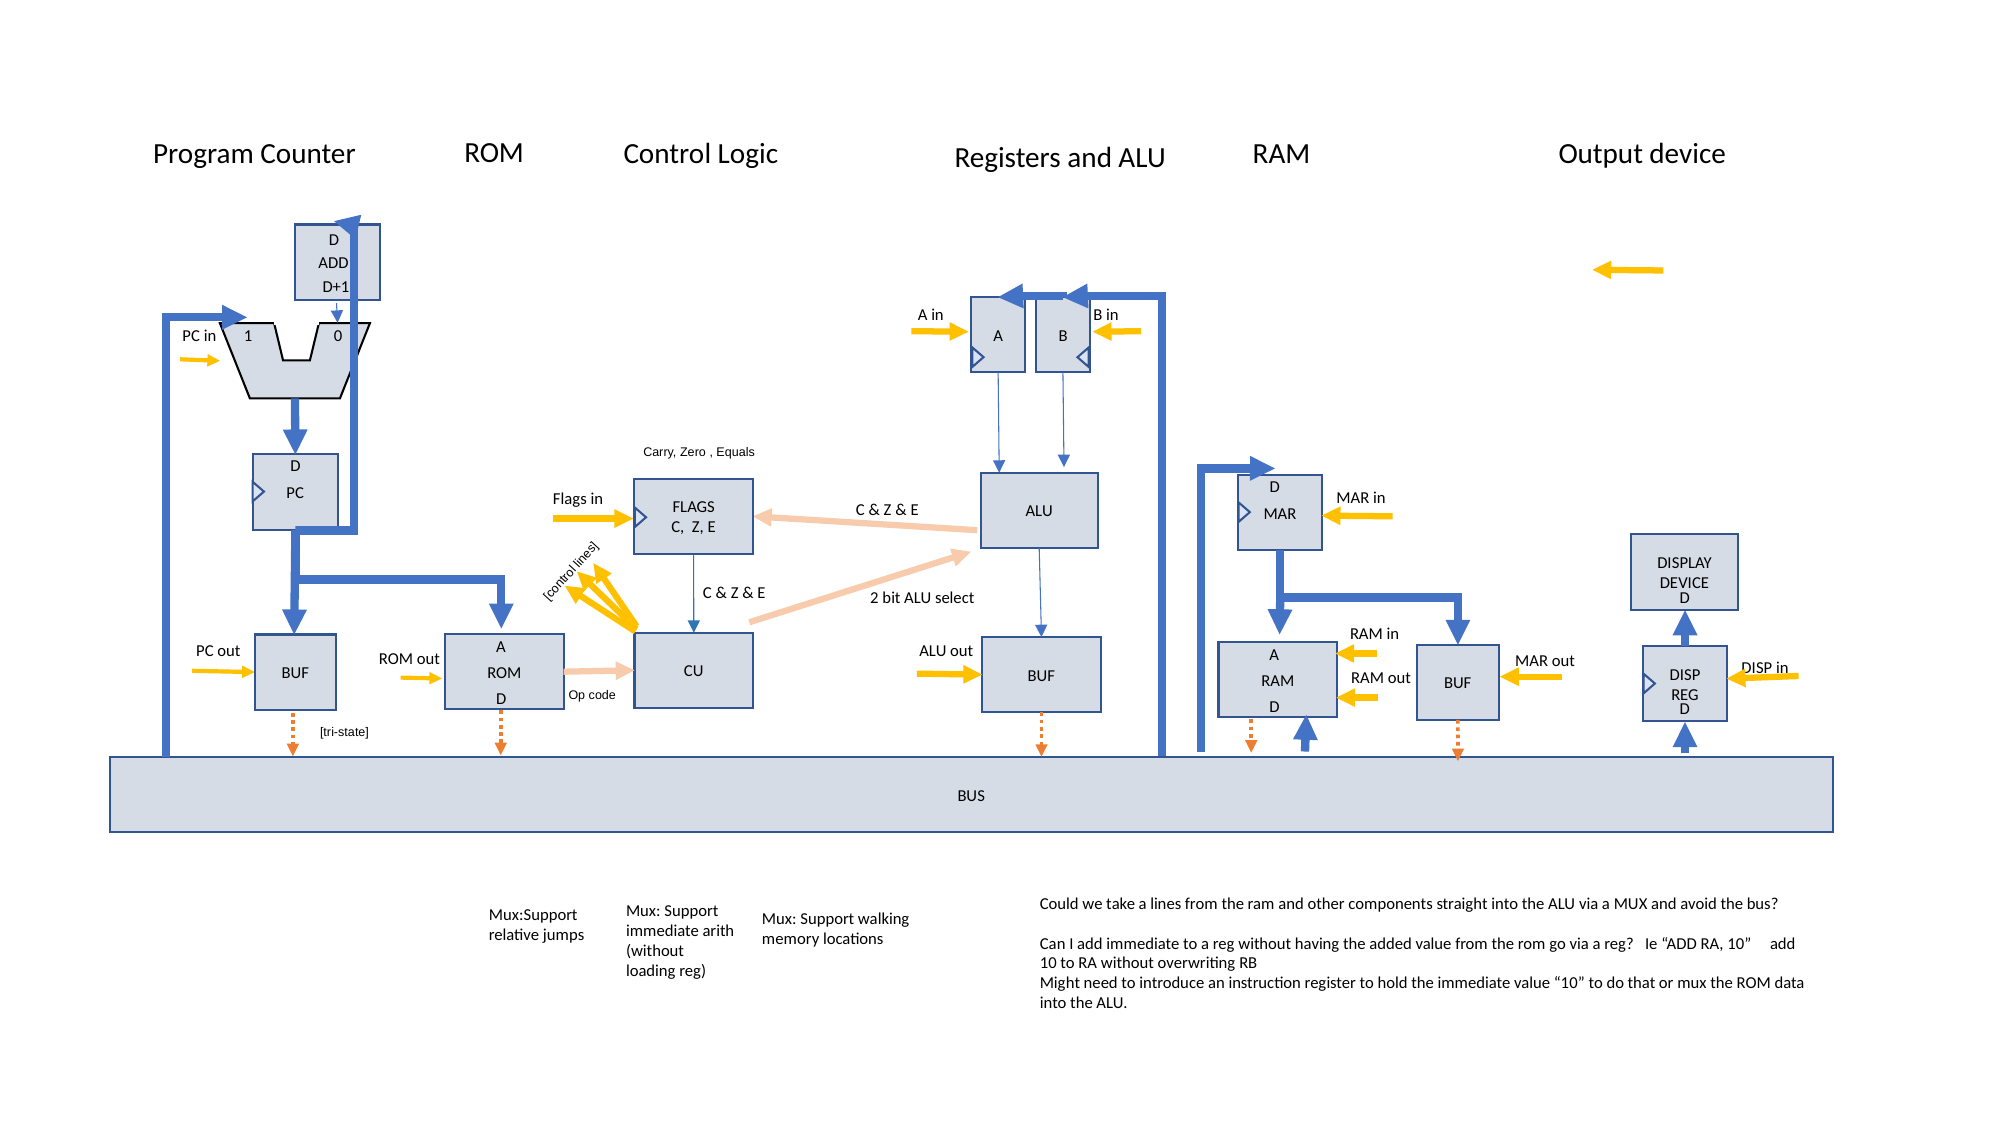

ROM
Output device
Control Logic
RAM
Program Counter
Registers and ALU
D
ADD1
D+1
A in
B in
A
B
1
0
PC in

Carry, Zero , Equals
D
PC
D
MAR

ALU
FLAGS
C,  Z, E

MAR in
Flags in

C & Z & E
DISPLAY
DEVICE
[control lines]
C & Z & E
2 bit ALU select
D
RAM in
A
PC out
ALU out
CU
ROM
BUF
A
BUF
ROM out
RAM
MAR out
BUF
DISP
REG
DISP in
RAM out

Op code
D
D
D
[tri-state]
BUS
Could we take a lines from the ram and other components straight into the ALU via a MUX and avoid the bus?

Can I add immediate to a reg without having the added value from the rom go via a reg?   Ie “ADD RA, 10”     add 10 to RA without overwriting RB
Might need to introduce an instruction register to hold the immediate value “10” to do that or mux the ROM data into the ALU.
Mux: Support immediate arith (without  loading reg)
Mux:Support relative jumps
Mux: Support walking memory locations